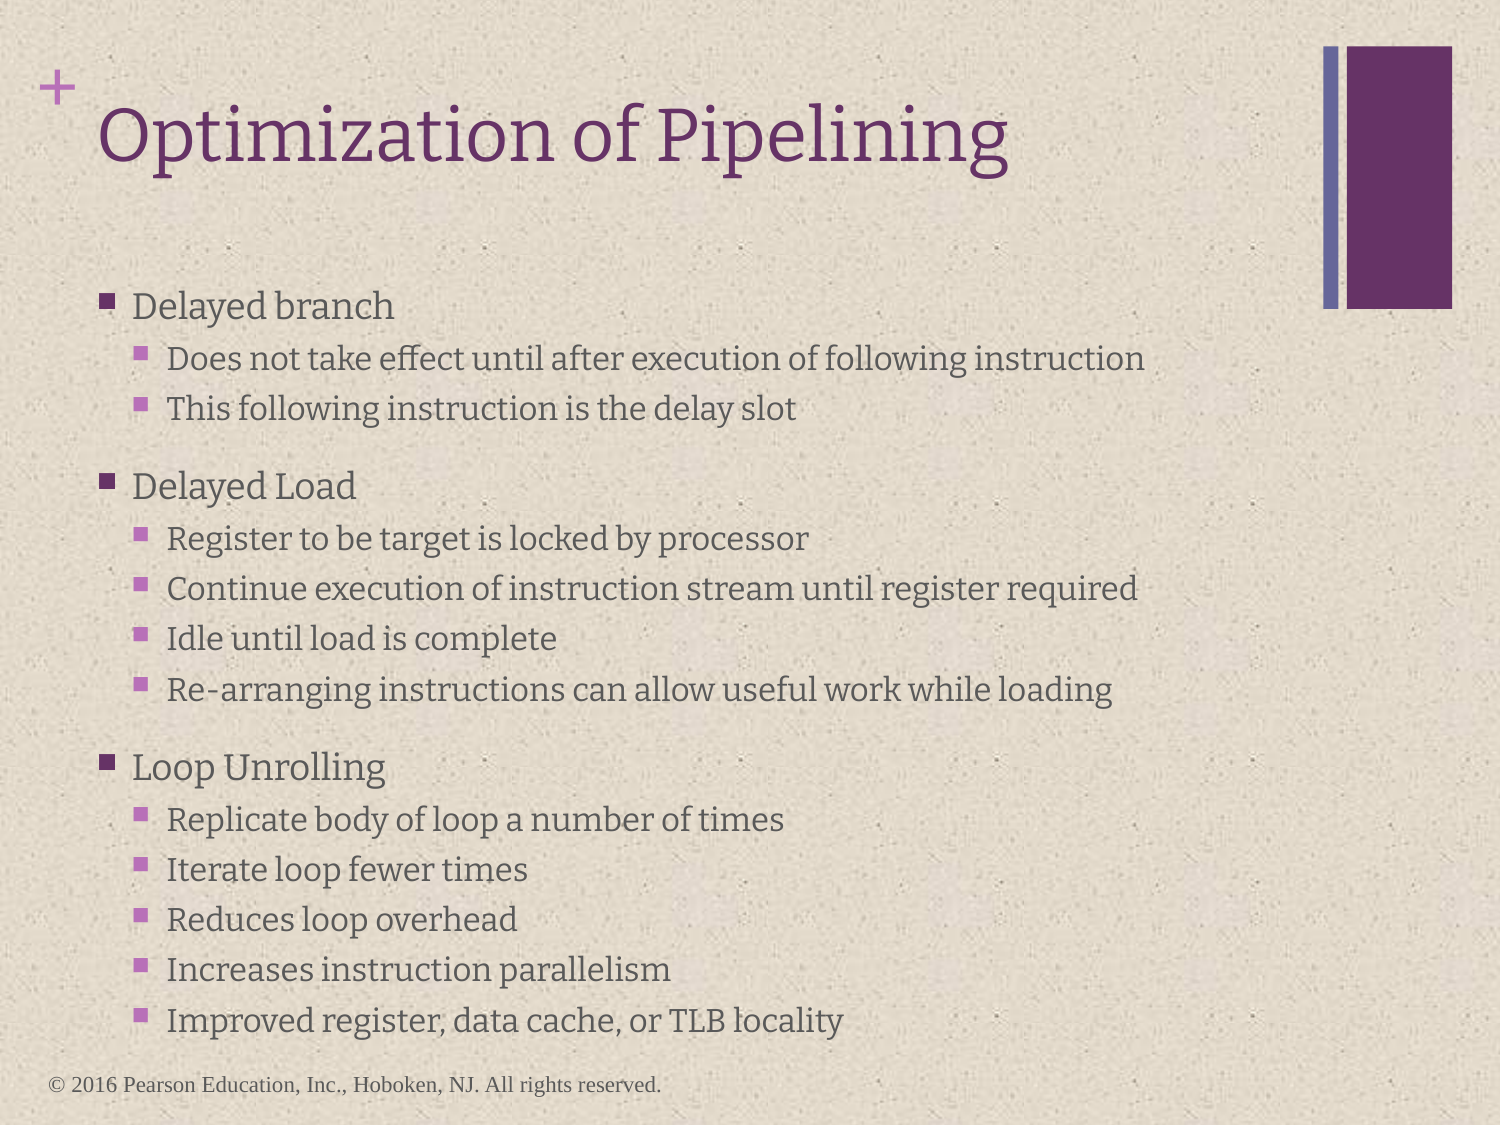

# Optimization of Pipelining
Delayed branch
Does not take effect until after execution of following instruction
This following instruction is the delay slot
Delayed Load
Register to be target is locked by processor
Continue execution of instruction stream until register required
Idle until load is complete
Re-arranging instructions can allow useful work while loading
Loop Unrolling
Replicate body of loop a number of times
Iterate loop fewer times
Reduces loop overhead
Increases instruction parallelism
Improved register, data cache, or TLB locality
© 2016 Pearson Education, Inc., Hoboken, NJ. All rights reserved.